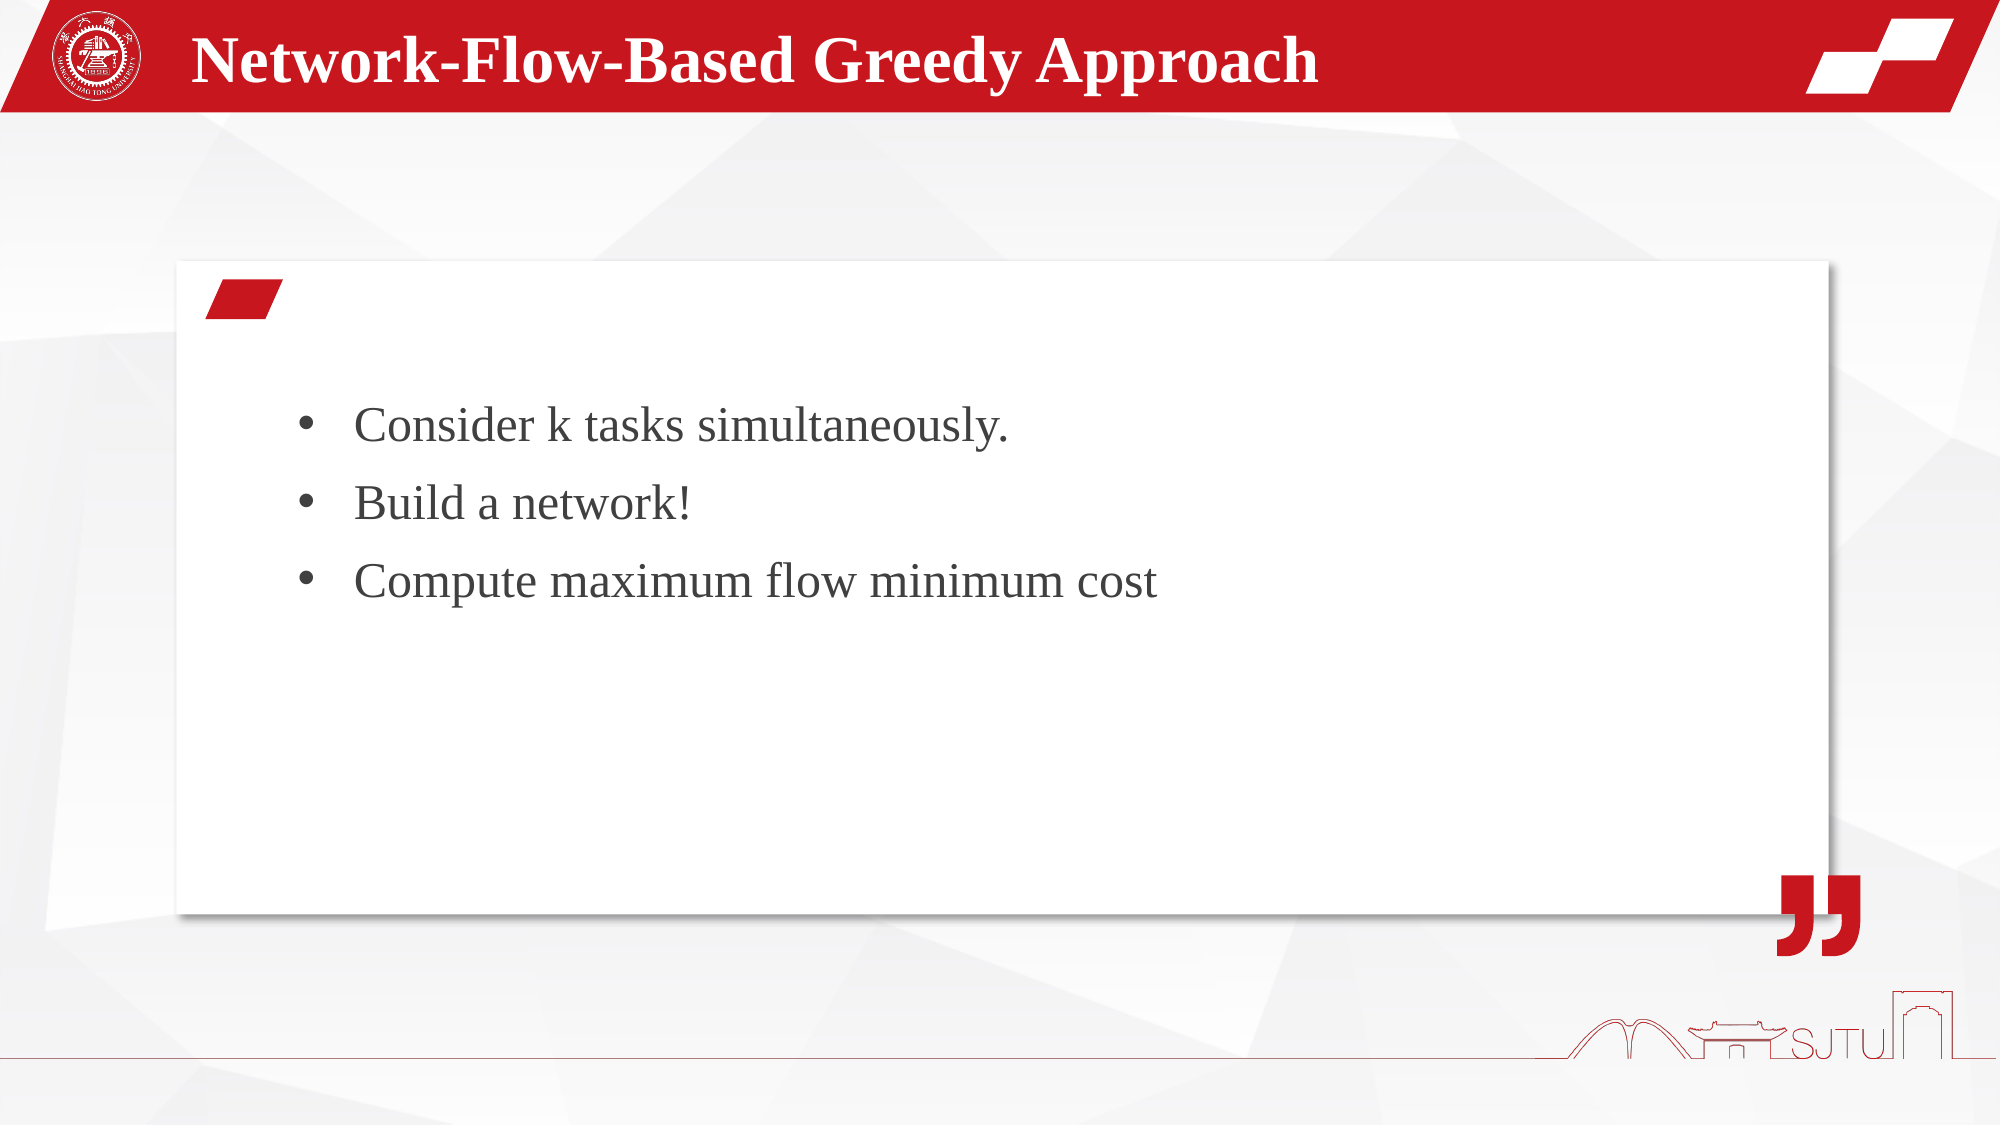

Network-Flow-Based Greedy Approach

Consider k tasks simultaneously.
Build a network!
Compute maximum flow minimum cost